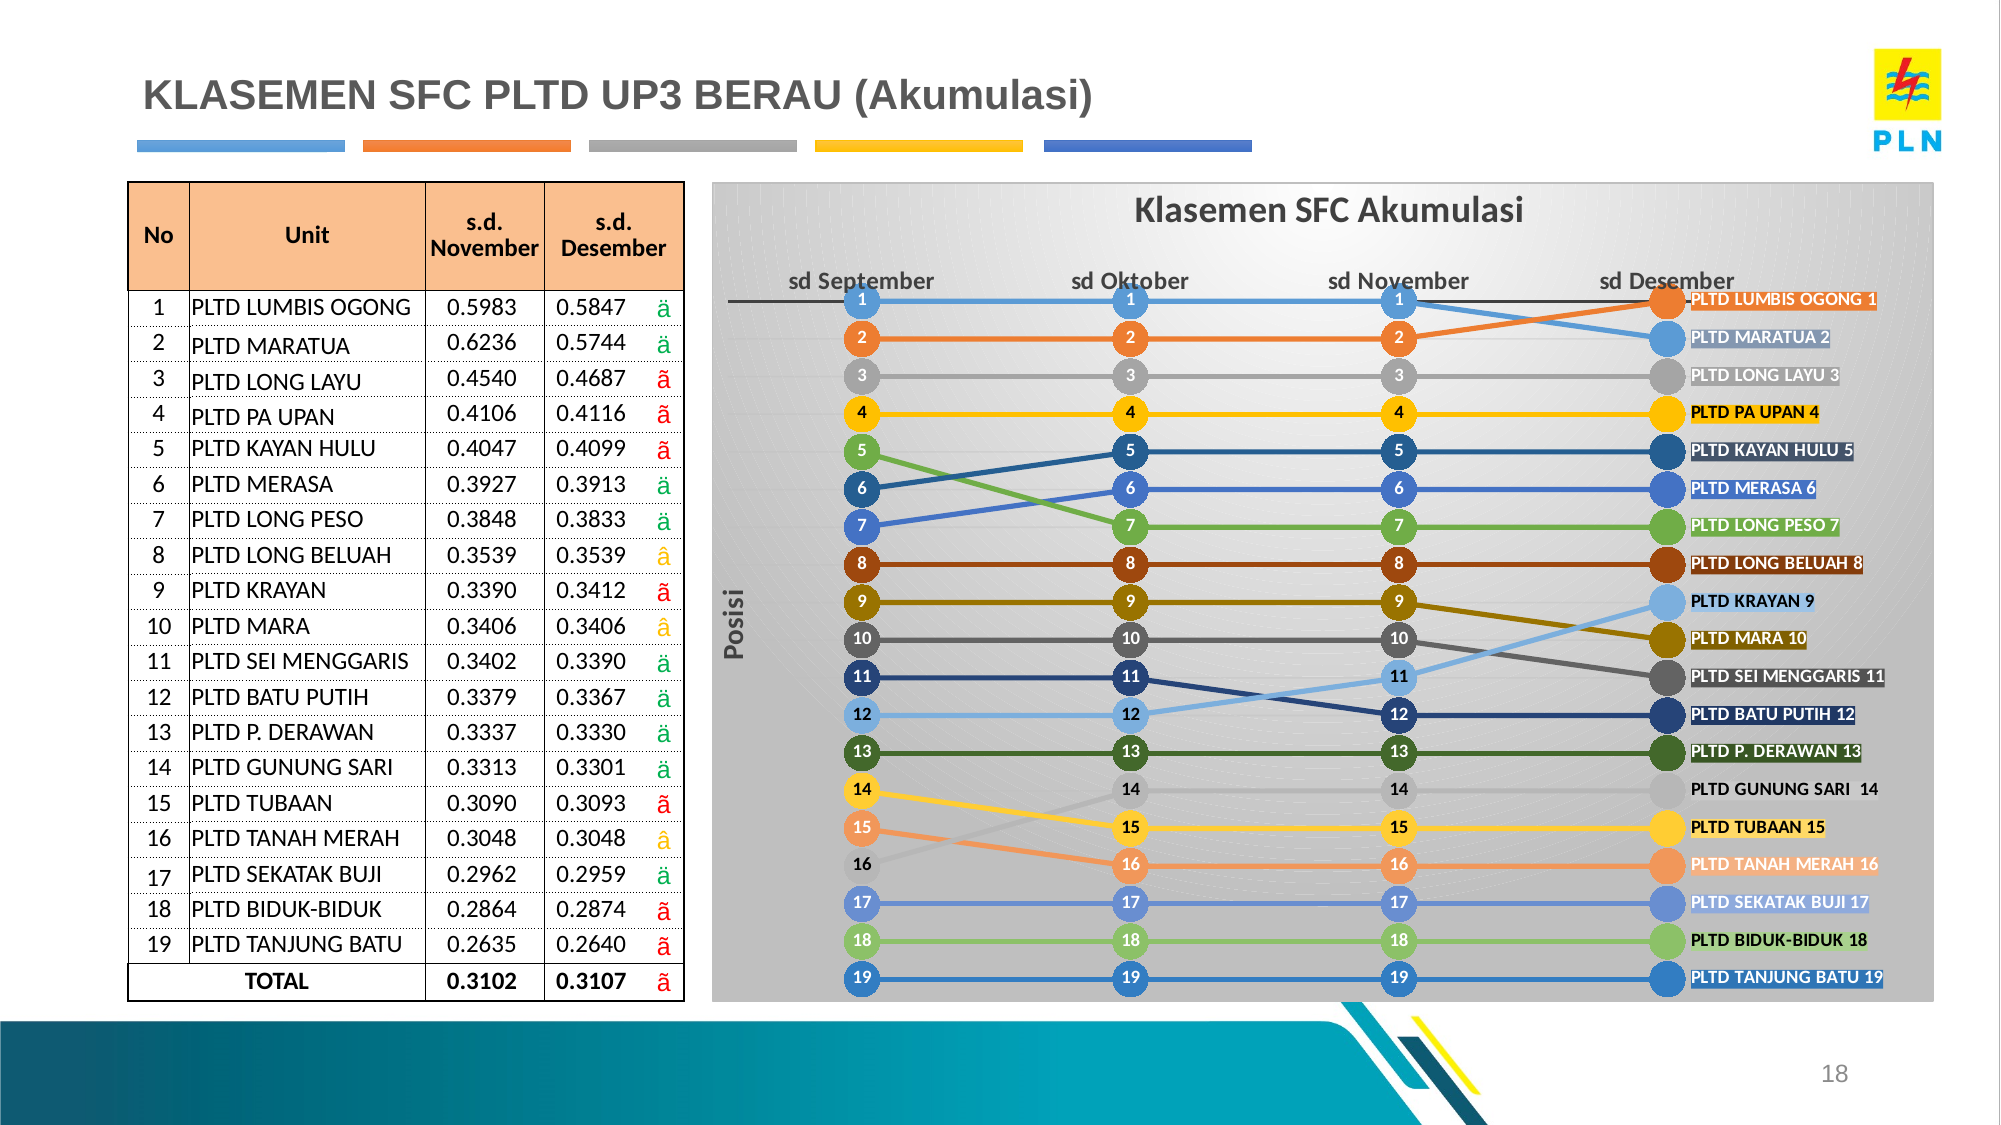

KLASEMEN SFC PLTD UP3 BERAU (Akumulasi)
| No | Unit | s.d. November | s.d. Desember |  |
| --- | --- | --- | --- | --- |
| 1 | PLTD LUMBIS OGONG | 0.5983 | 0.5847 | ä |
| 2 | PLTD MARATUA | 0.6236 | 0.5744 | ä |
| 3 | PLTD LONG LAYU | 0.4540 | 0.4687 | ã |
| 4 | PLTD PA UPAN | 0.4106 | 0.4116 | ã |
| 5 | PLTD KAYAN HULU | 0.4047 | 0.4099 | ã |
| 6 | PLTD MERASA | 0.3927 | 0.3913 | ä |
| 7 | PLTD LONG PESO | 0.3848 | 0.3833 | ä |
| 8 | PLTD LONG BELUAH | 0.3539 | 0.3539 | â |
| 9 | PLTD KRAYAN | 0.3390 | 0.3412 | ã |
| 10 | PLTD MARA | 0.3406 | 0.3406 | â |
| 11 | PLTD SEI MENGGARIS | 0.3402 | 0.3390 | ä |
| 12 | PLTD BATU PUTIH | 0.3379 | 0.3367 | ä |
| 13 | PLTD P. DERAWAN | 0.3337 | 0.3330 | ä |
| 14 | PLTD GUNUNG SARI | 0.3313 | 0.3301 | ä |
| 15 | PLTD TUBAAN | 0.3090 | 0.3093 | ã |
| 16 | PLTD TANAH MERAH | 0.3048 | 0.3048 | â |
| 17 | PLTD SEKATAK BUJI | 0.2962 | 0.2959 | ä |
| 18 | PLTD BIDUK-BIDUK | 0.2864 | 0.2874 | ã |
| 19 | PLTD TANJUNG BATU | 0.2635 | 0.2640 | ã |
| TOTAL |  | 0.3102 | 0.3107 | ã |

### Chart: Klasemen SFC Akumulasi

| Category | PLTD MARATUA | PLTD LUMBIS OGONG | PLTD LONG LAYU | PLTD PA UPAN | PLTD MERASA | PLTD LONG PESO | PLTD KAYAN HULU | PLTD LONG BELUAH | PLTD SEI MENGGARIS | PLTD MARA | PLTD BATU PUTIH | PLTD P. DERAWAN | PLTD KRAYAN | PLTD TANAH MERAH | PLTD GUNUNG SARI  | PLTD TUBAAN | PLTD SEKATAK BUJI | PLTD BIDUK-BIDUK | PLTD TANJUNG BATU |
|---|---|---|---|---|---|---|---|---|---|---|---|---|---|---|---|---|---|---|---|
| sd September | 1.0 | 2.0 | 3.0 | 4.0 | 7.0 | 5.0 | 6.0 | 8.0 | 10.0 | 9.0 | 11.0 | 13.0 | 12.0 | 15.0 | 16.0 | 14.0 | 17.0 | 18.0 | 19.0 |
| sd Oktober | 1.0 | 2.0 | 3.0 | 4.0 | 6.0 | 7.0 | 5.0 | 8.0 | 10.0 | 9.0 | 11.0 | 13.0 | 12.0 | 16.0 | 14.0 | 15.0 | 17.0 | 18.0 | 19.0 |
| sd November | 1.0 | 2.0 | 3.0 | 4.0 | 6.0 | 7.0 | 5.0 | 8.0 | 10.0 | 9.0 | 12.0 | 13.0 | 11.0 | 16.0 | 14.0 | 15.0 | 17.0 | 18.0 | 19.0 |
| sd Desember | 2.0 | 1.0 | 3.0 | 4.0 | 6.0 | 7.0 | 5.0 | 8.0 | 11.0 | 10.0 | 12.0 | 13.0 | 9.0 | 16.0 | 14.0 | 15.0 | 17.0 | 18.0 | 19.0 |
18